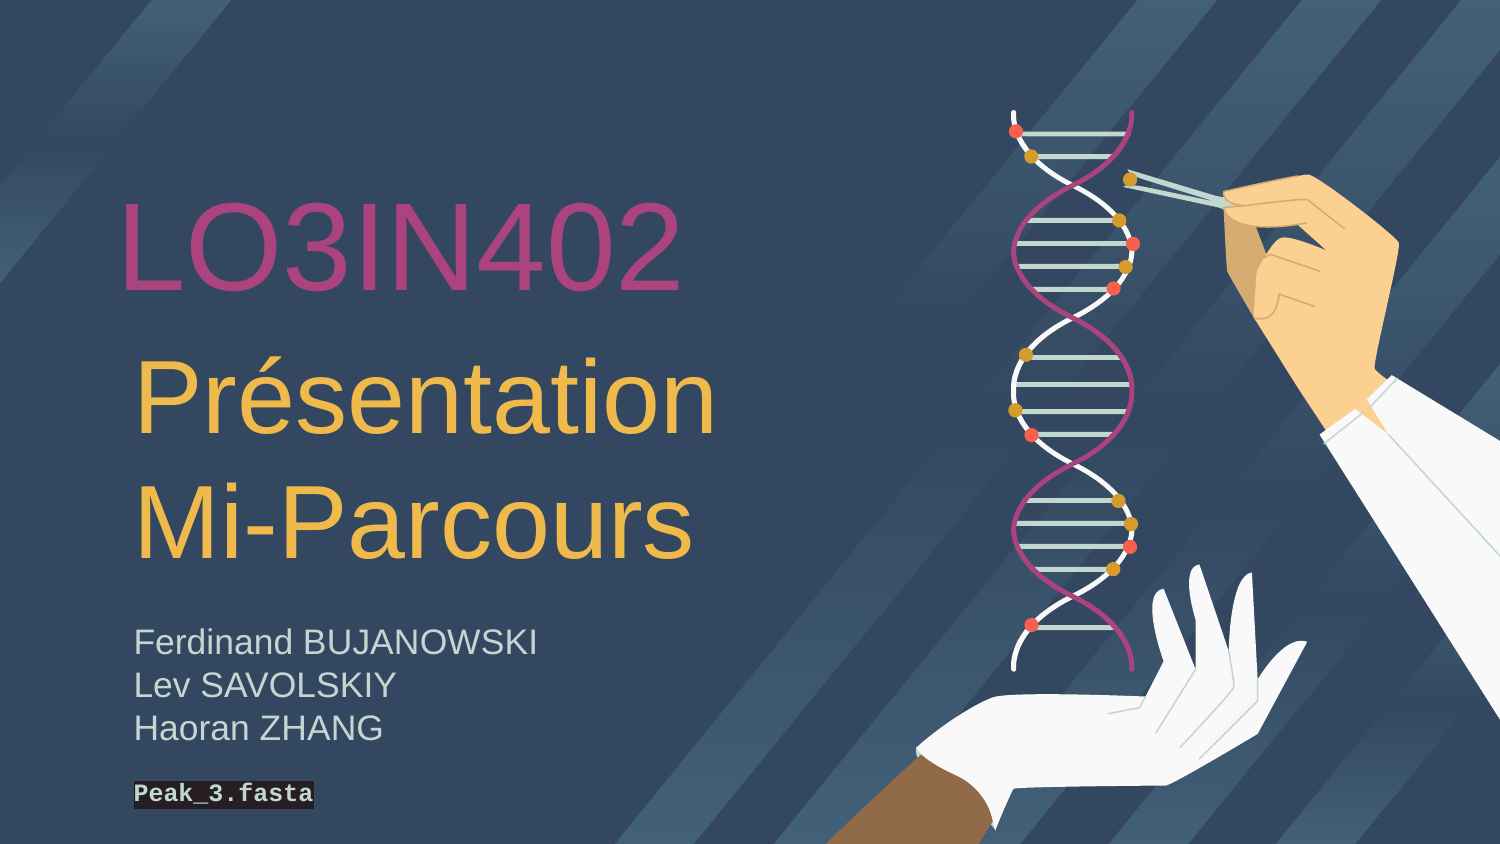

LO3IN402
# Présentation
Mi-Parcours
Ferdinand BUJANOWSKI
Lev SAVOLSKIY
Haoran ZHANG
Peak_3.fasta